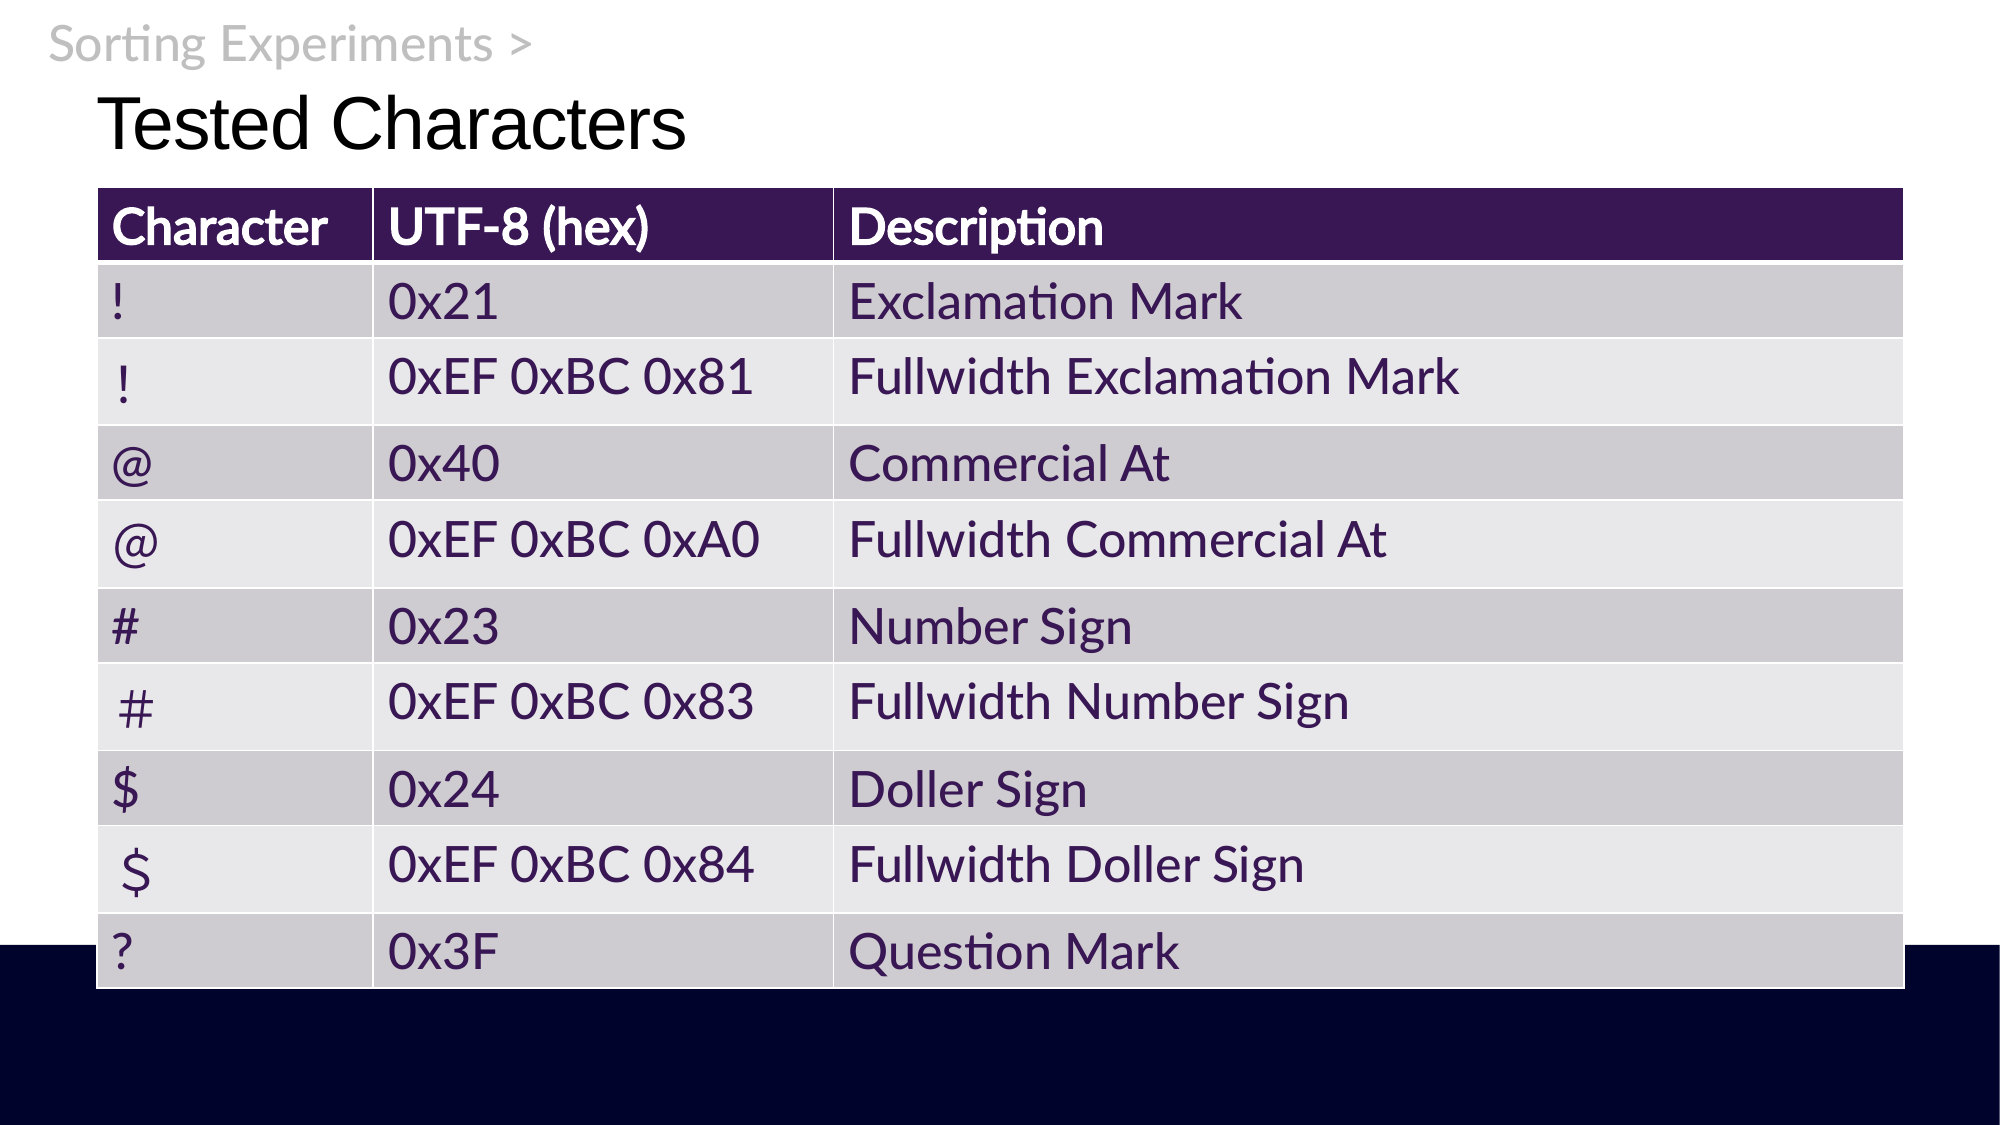

Sorting Experiments >
# Tested Characters
| Character | UTF-8 (hex) | Description |
| --- | --- | --- |
| ! | 0x21 | Exclamation Mark |
| ！ | 0xEF 0xBC 0x81 | Fullwidth Exclamation Mark |
| @ | 0x40 | Commercial At |
| ＠ | 0xEF 0xBC 0xA0 | Fullwidth Commercial At |
| # | 0x23 | Number Sign |
| ＃ | 0xEF 0xBC 0x83 | Fullwidth Number Sign |
| $ | 0x24 | Doller Sign |
| ＄ | 0xEF 0xBC 0x84 | Fullwidth Doller Sign |
| ? | 0x3F | Question Mark |